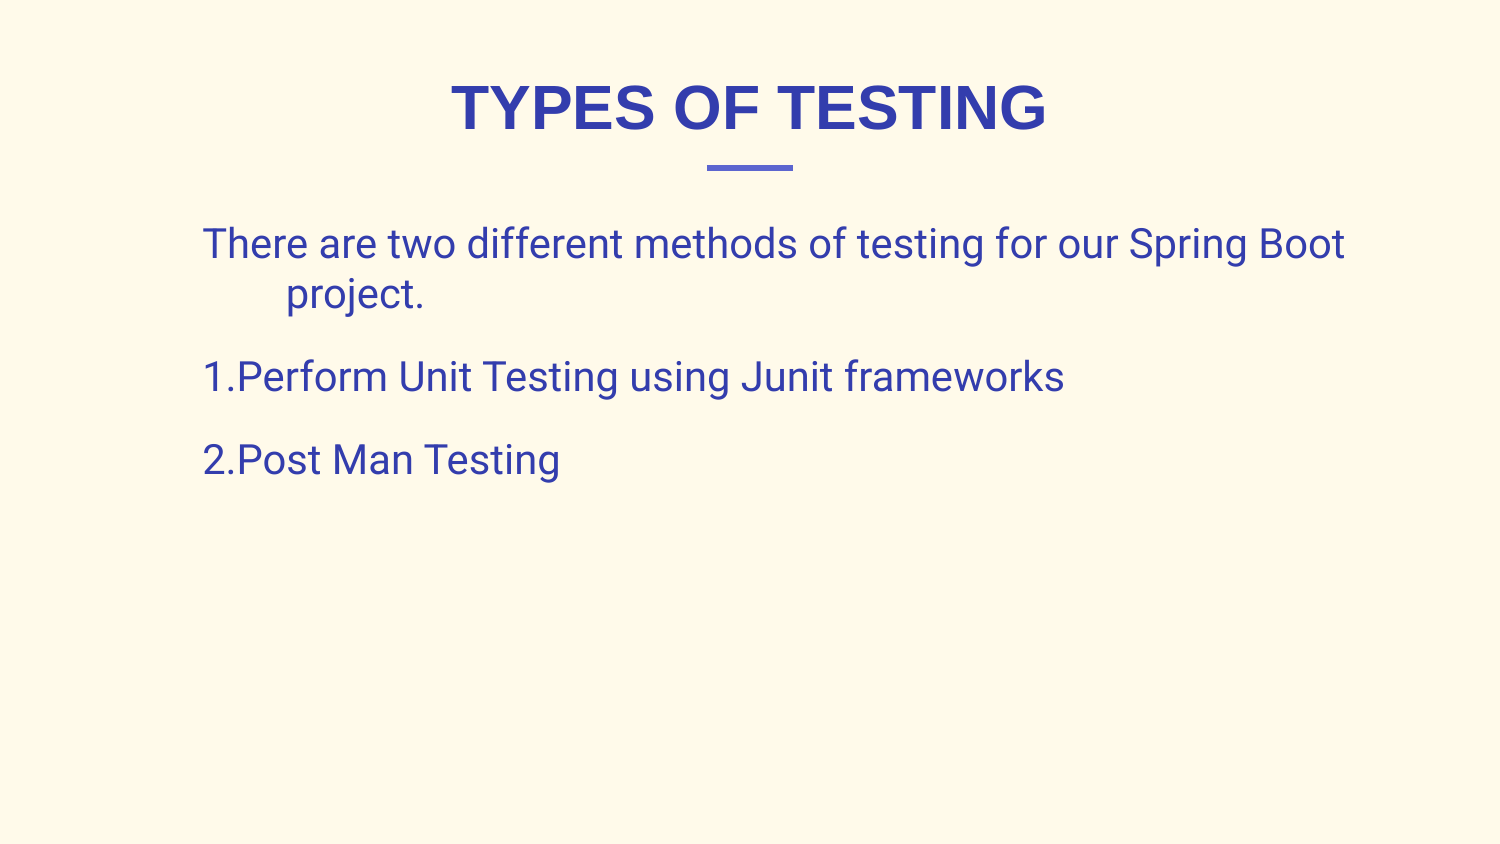

# Types of Testing
 There are two different methods of testing for our Spring Boot project.
 1.Perform Unit Testing using Junit frameworks
 2.Post Man Testing